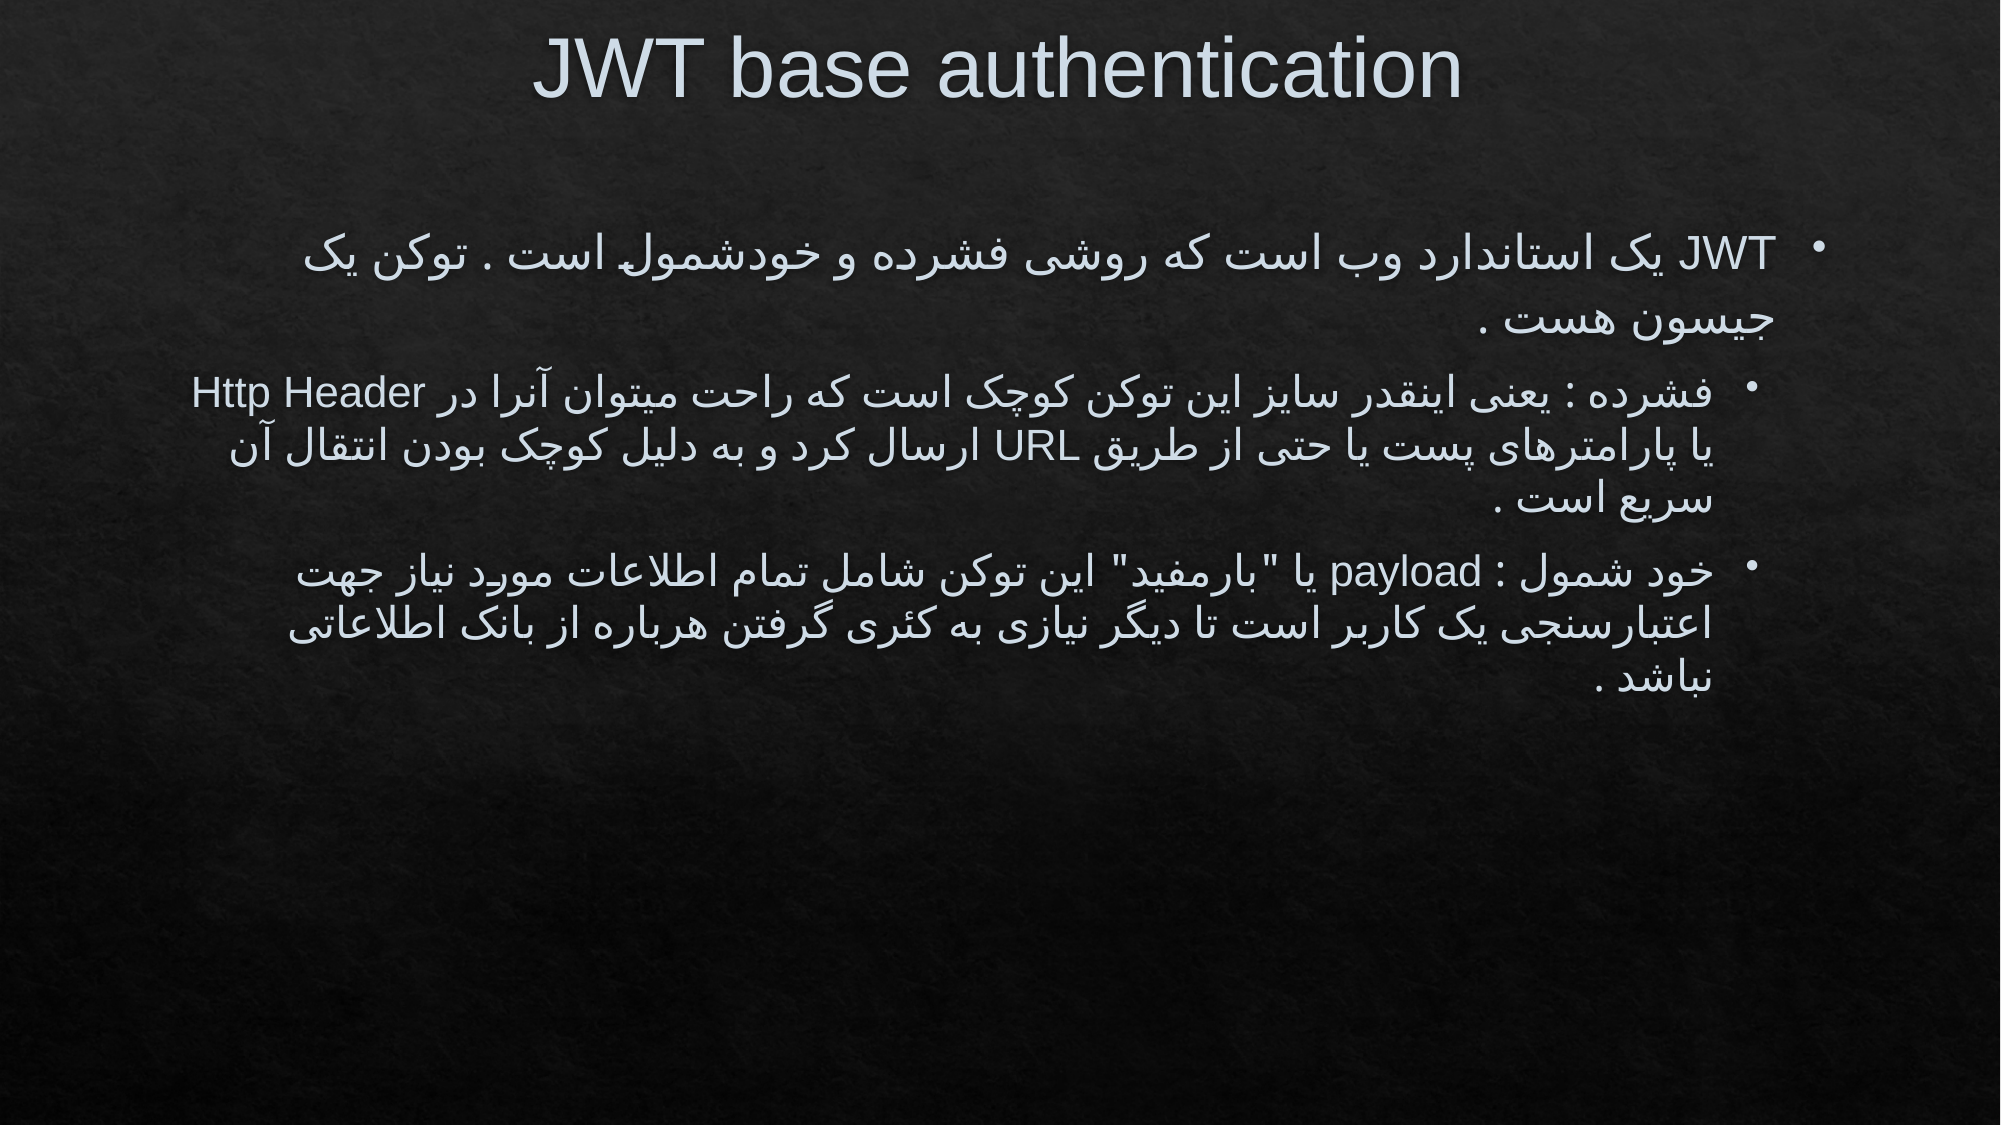

# JWT base authentication
JWT یک استاندارد وب است که روشی فشرده و خودشمول است . توکن یک جیسون هست .
فشرده : یعنی اینقدر سایز این توکن کوچک است که راحت میتوان آنرا در Http Header یا پارامترهای پست یا حتی از طریق URL ارسال کرد و به دلیل کوچک بودن انتقال آن سریع است .
خود شمول : payload یا "بارمفید" این توکن شامل تمام اطلاعات مورد نیاز جهت اعتبارسنجی یک کاربر است تا دیگر نیازی به کئری گرفتن هرباره از بانک اطلاعاتی نباشد .